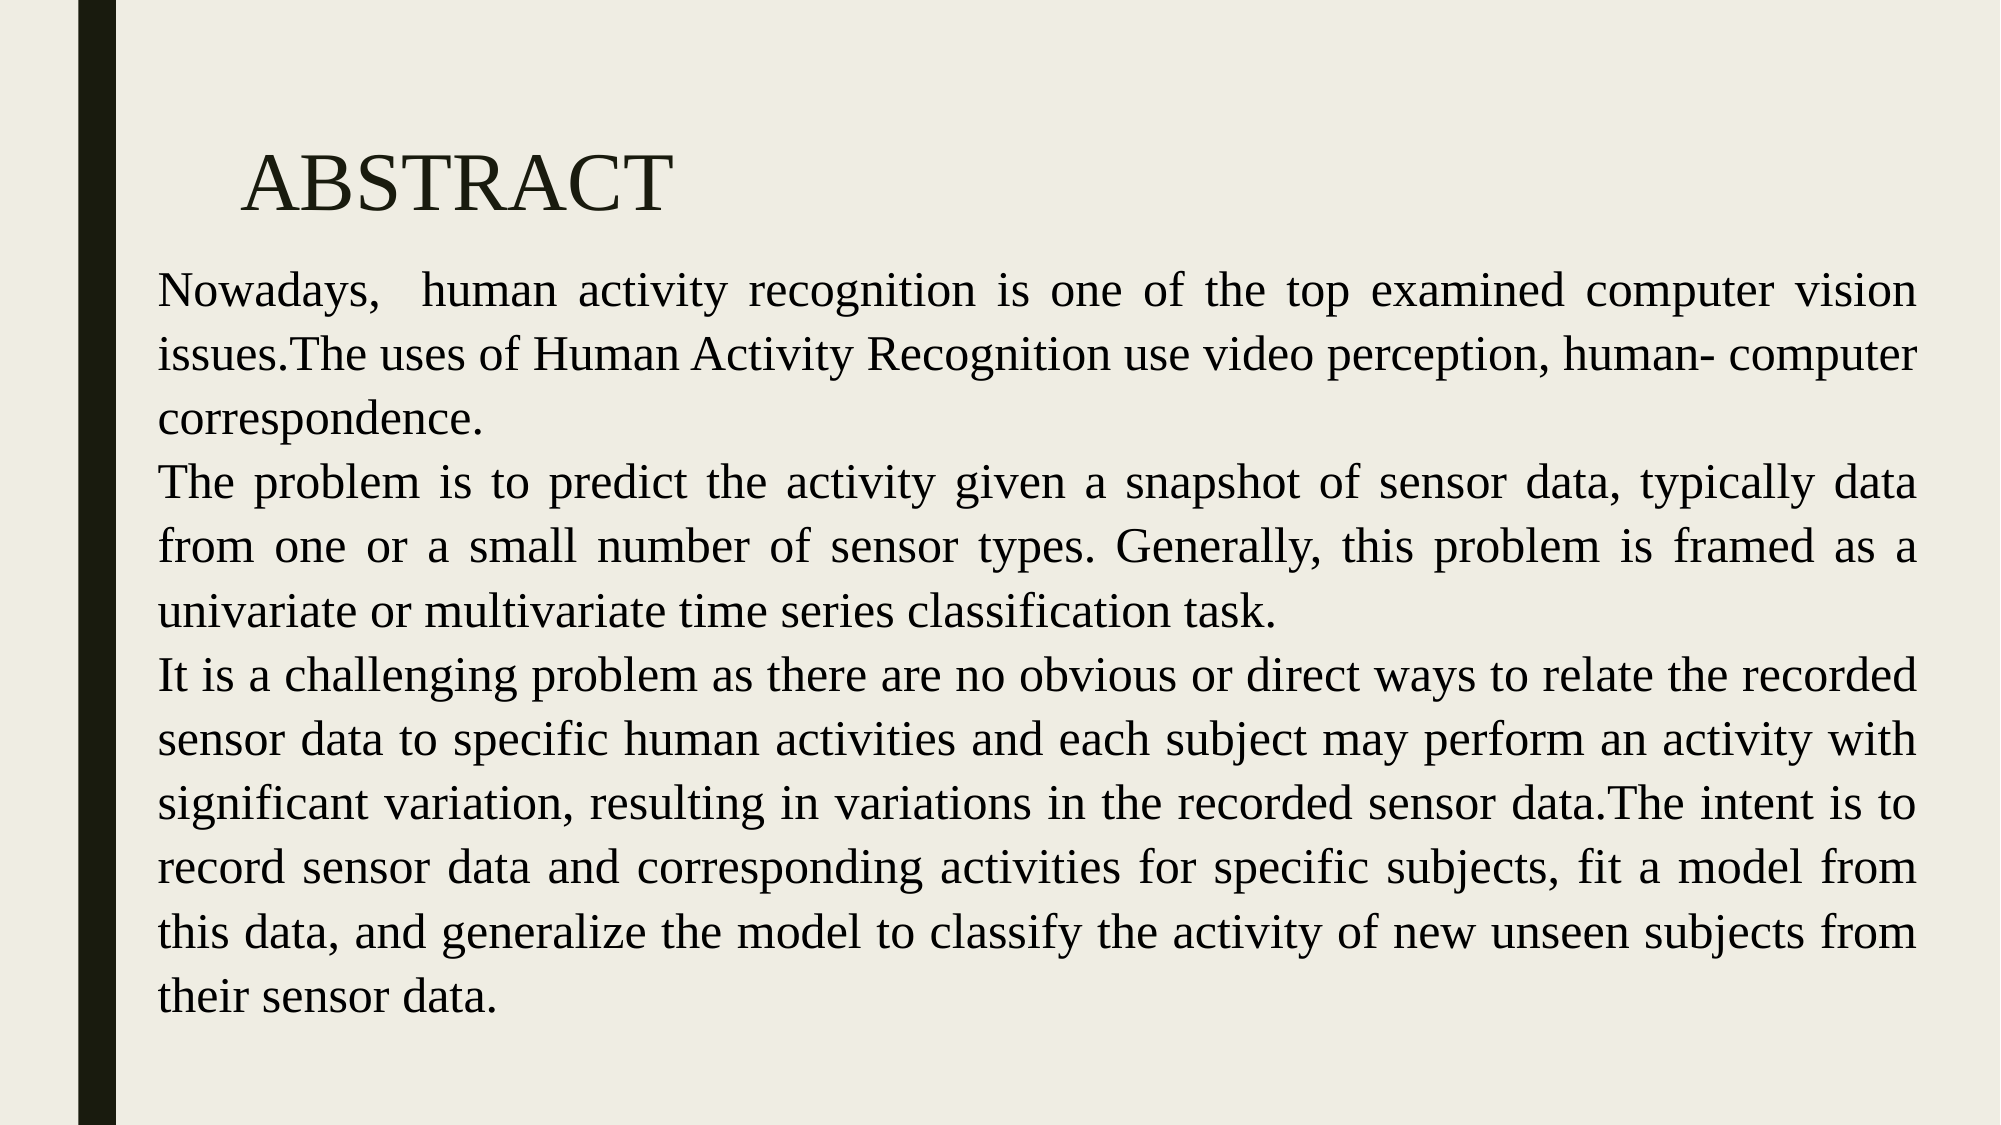

# ABSTRACT
Nowadays,  human activity recognition is one of the top examined computer vision issues.The uses of Human Activity Recognition use video perception, human- computer correspondence.
The problem is to predict the activity given a snapshot of sensor data, typically data from one or a small number of sensor types. Generally, this problem is framed as a univariate or multivariate time series classification task.
It is a challenging problem as there are no obvious or direct ways to relate the recorded sensor data to specific human activities and each subject may perform an activity with significant variation, resulting in variations in the recorded sensor data.The intent is to record sensor data and corresponding activities for specific subjects, fit a model from this data, and generalize the model to classify the activity of new unseen subjects from their sensor data.